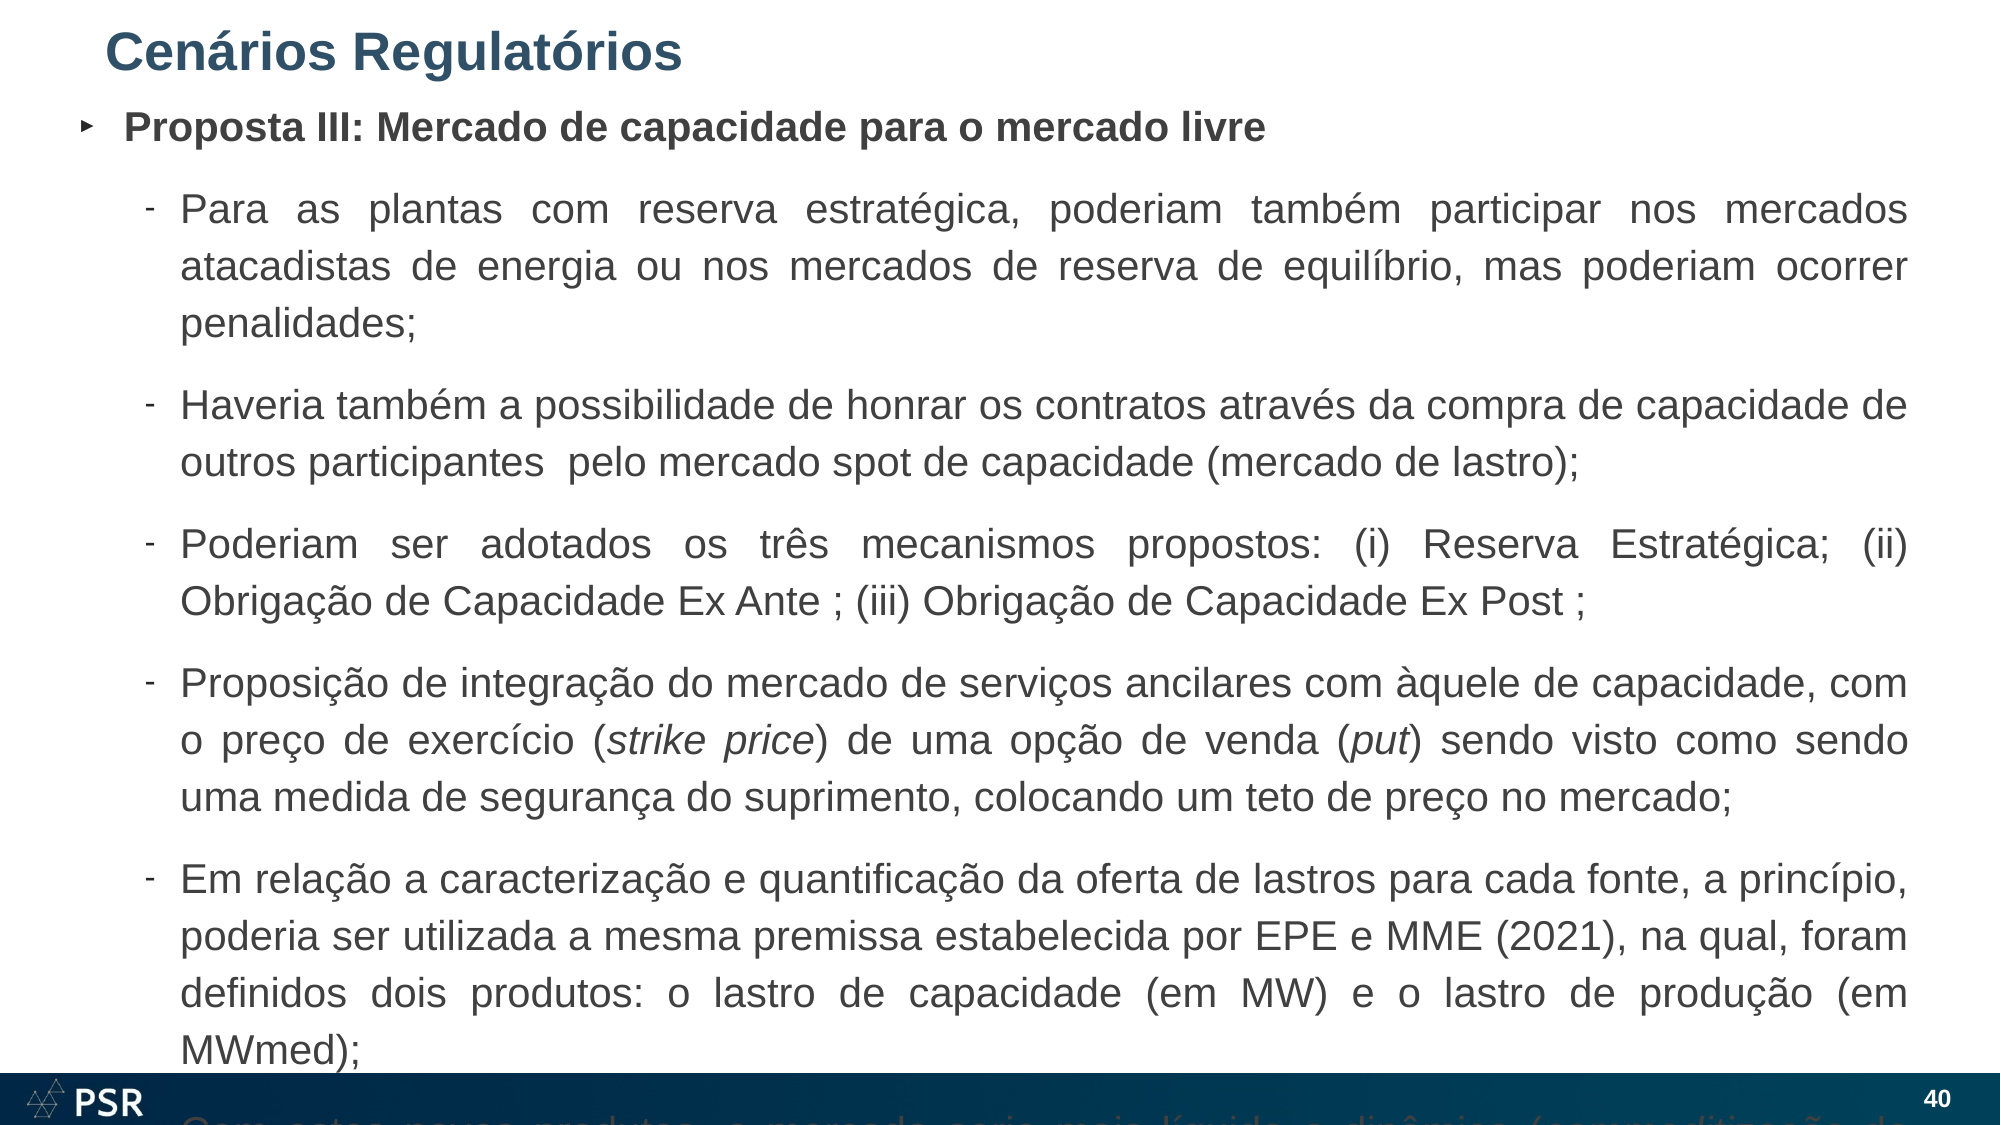

# Cenários Regulatórios
Proposta III: Mercado de capacidade para o mercado livre
Para as plantas com reserva estratégica, poderiam também participar nos mercados atacadistas de energia ou nos mercados de reserva de equilíbrio, mas poderiam ocorrer penalidades;
Haveria também a possibilidade de honrar os contratos através da compra de capacidade de outros participantes  pelo mercado spot de capacidade (mercado de lastro);
Poderiam ser adotados os três mecanismos propostos: (i) Reserva Estratégica; (ii) Obrigação de Capacidade Ex Ante ; (iii) Obrigação de Capacidade Ex Post ;
Proposição de integração do mercado de serviços ancilares com àquele de capacidade, com o preço de exercício (strike price) de uma opção de venda (put) sendo visto como sendo uma medida de segurança do suprimento, colocando um teto de preço no mercado;
Em relação a caracterização e quantificação da oferta de lastros para cada fonte, a princípio, poderia ser utilizada a mesma premissa estabelecida por EPE e MME (2021), na qual, foram definidos dois produtos: o lastro de capacidade (em MW) e o lastro de produção (em MWmed);
Com estes novos produtos, o mercado seria mais líquido e dinâmico (commoditização do mercado).

40